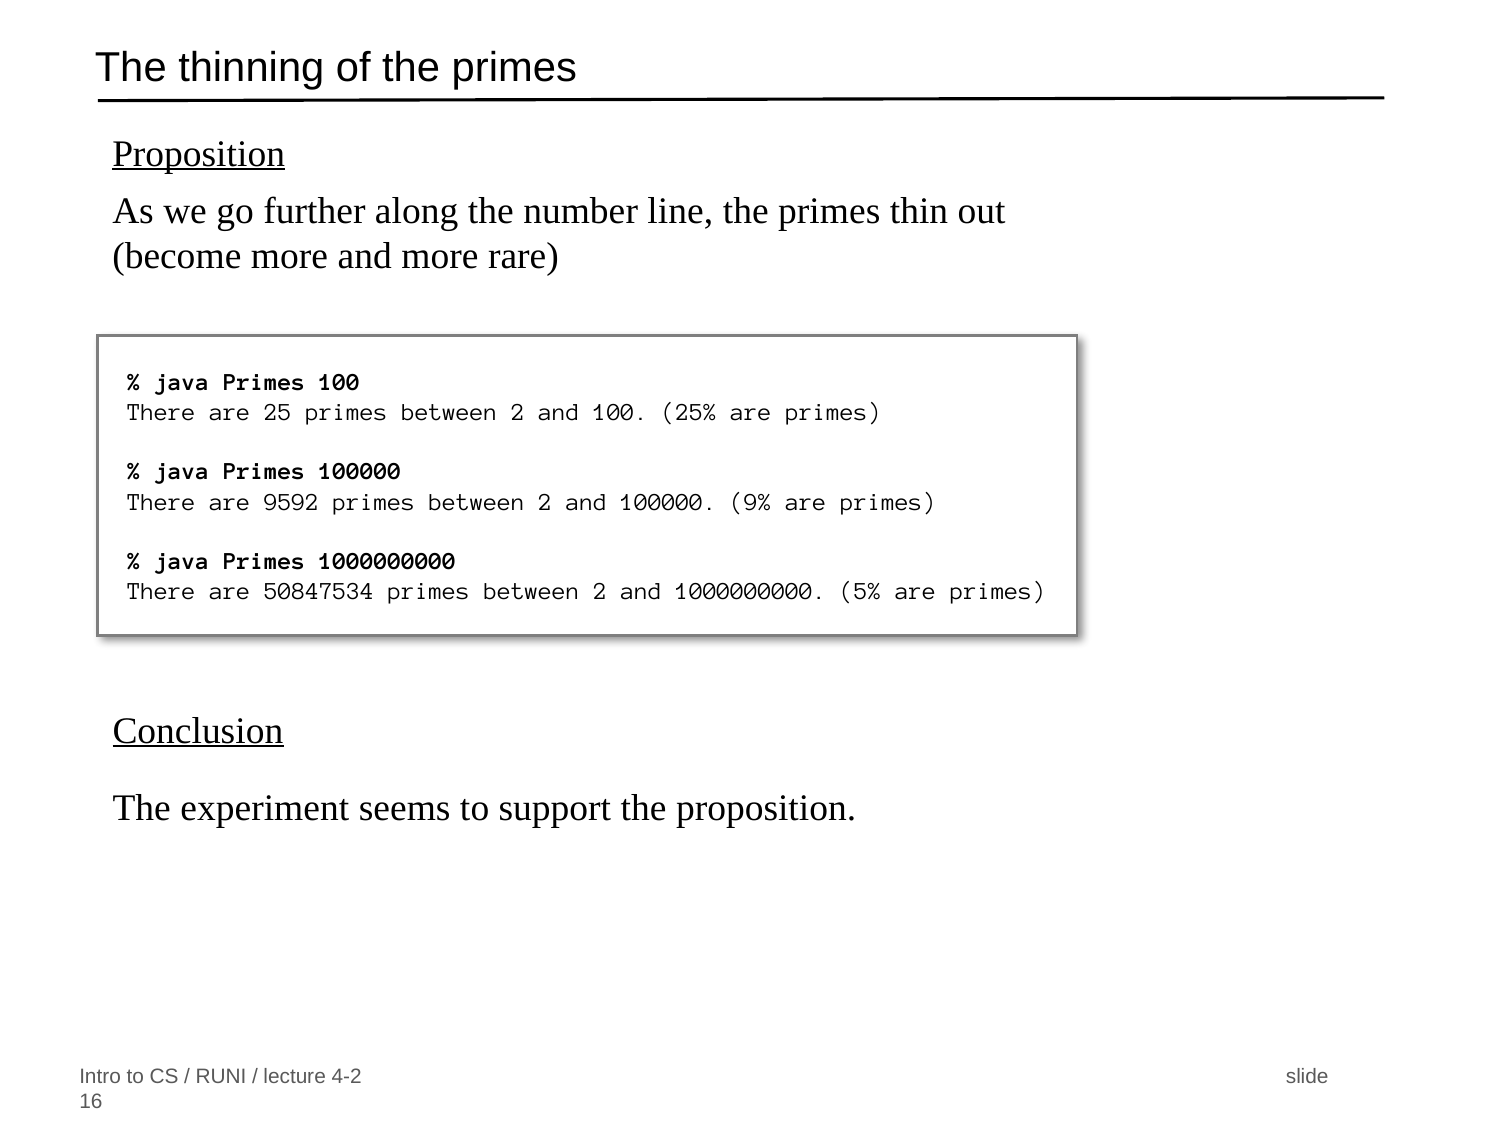

# The thinning of the primes
Proposition
As we go further along the number line, the primes thin out
(become more and more rare)
% java Primes 100
There are 25 primes between 2 and 100. (25% are primes)

% java Primes 100000
There are 9592 primes between 2 and 100000. (9% are primes)

% java Primes 1000000000
There are 50847534 primes between 2 and 1000000000. (5% are primes)
Conclusion
The experiment seems to support the proposition.